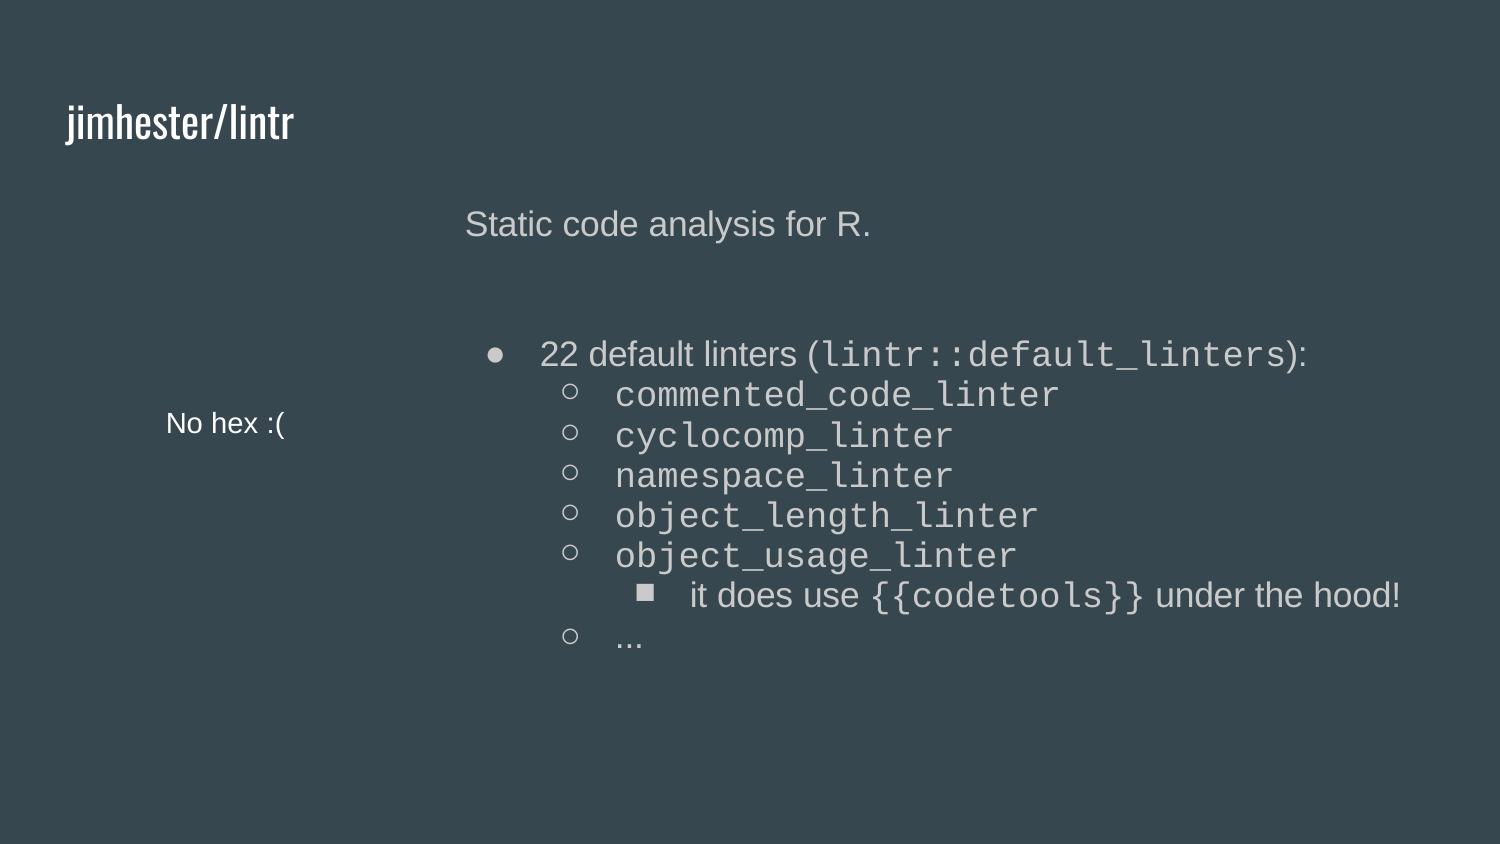

# jimhester/lintr
Static code analysis for R.

22 default linters (lintr::default_linters):
commented_code_linter
cyclocomp_linter
namespace_linter
object_length_linter
object_usage_linter
it does use {{codetools}} under the hood!
...

No hex :(